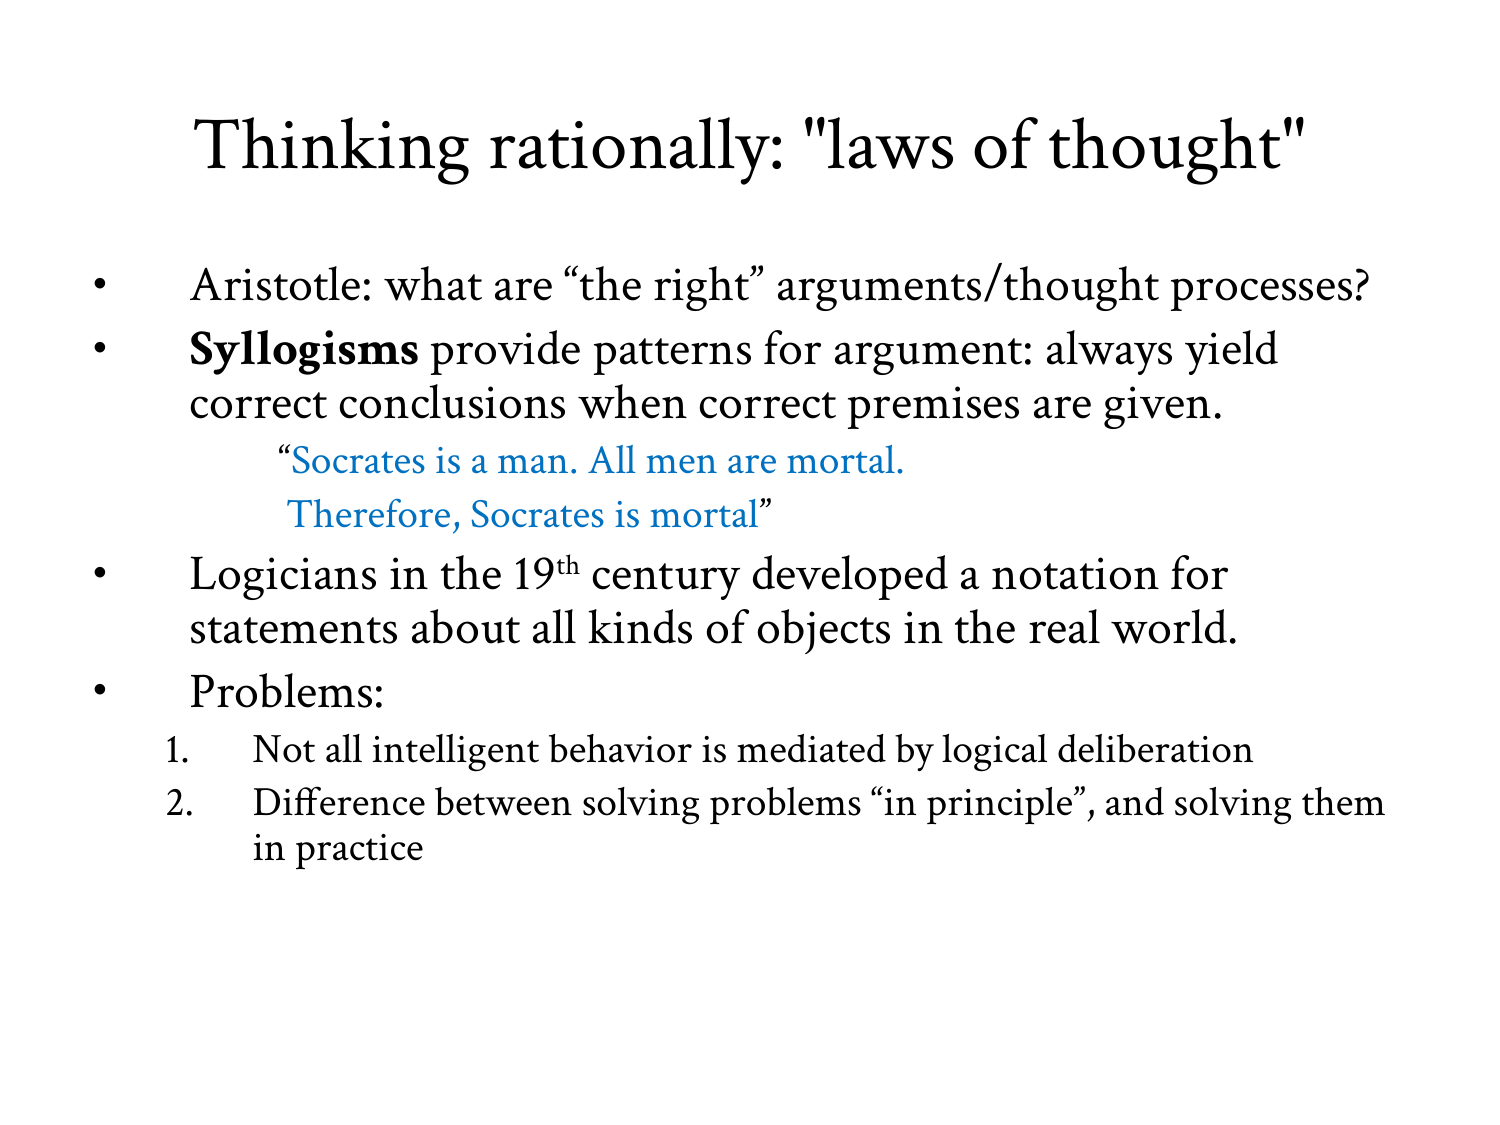

# Thinking rationally: "laws of thought"
Aristotle: what are “the right” arguments/thought processes?
Syllogisms provide patterns for argument: always yield correct conclusions when correct premises are given.
“Socrates is a man. All men are mortal.
Therefore, Socrates is mortal”
Logicians in the 19th century developed a notation for statements about all kinds of objects in the real world.
Problems:
Not all intelligent behavior is mediated by logical deliberation
Difference between solving problems “in principle”, and solving them in practice